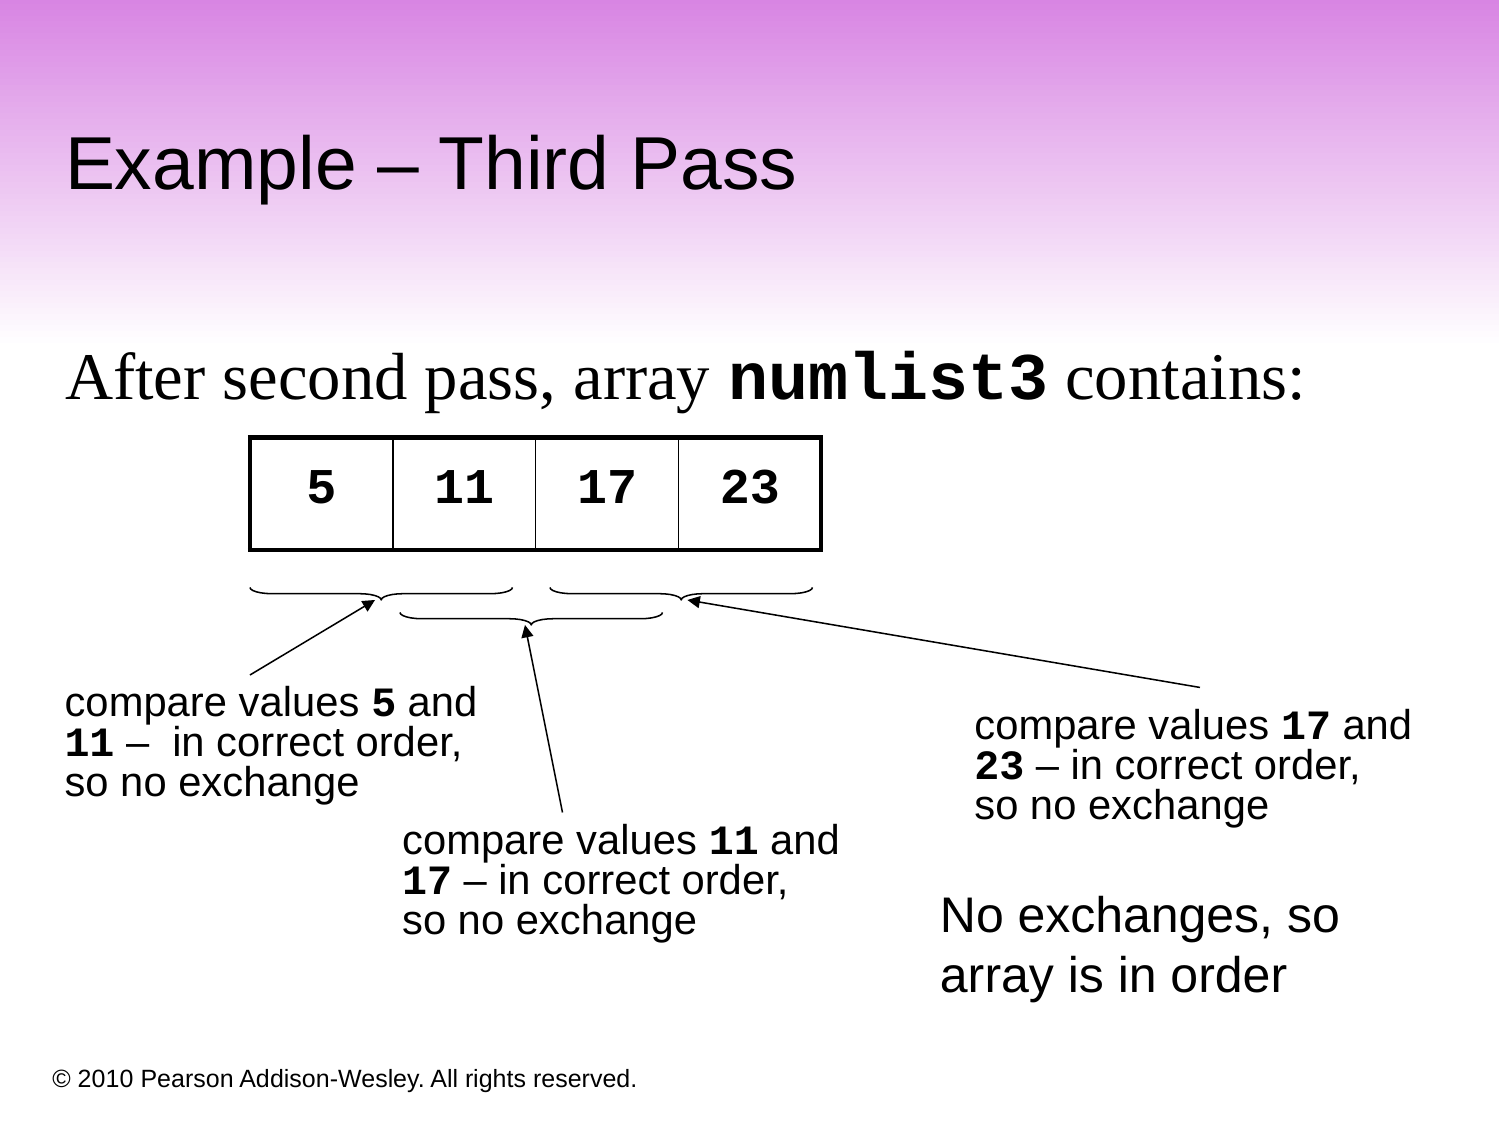

# Example – Third Pass
After second pass, array numlist3 contains:
| 5 | 11 | 17 | 23 |
| --- | --- | --- | --- |

compare values 5 and
11 –  in correct order,
so no exchange
compare values 17 and
23 – in correct order,
so no exchange
compare values 11 and
17 – in correct order,
so no exchange
No exchanges, so
array is in order